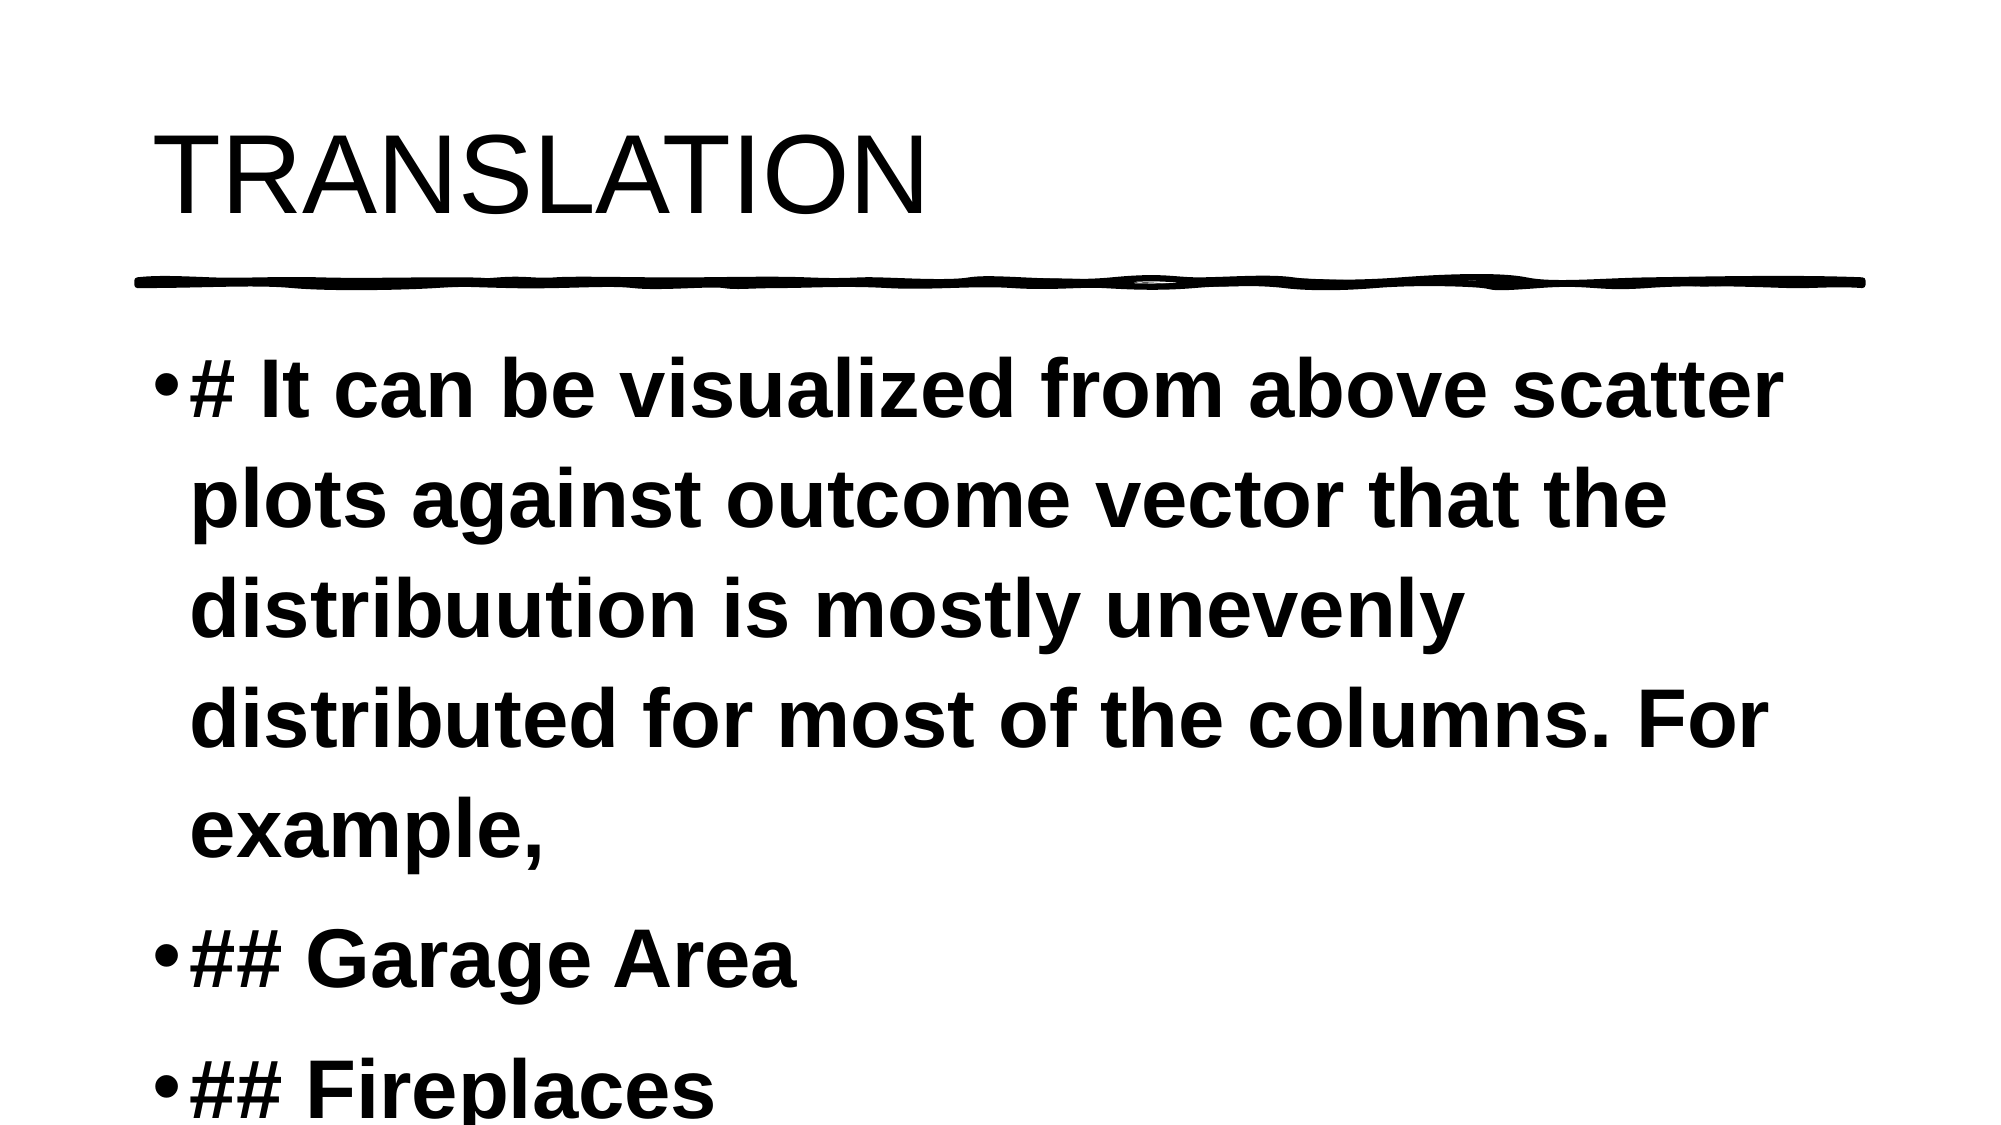

# TRANSLATION
# It can be visualized from above scatter plots against outcome vector that the distribuution is mostly unevenly distributed for most of the columns. For example,
## Garage Area
## Fireplaces
## Bedroom Abv Gr... Many More...